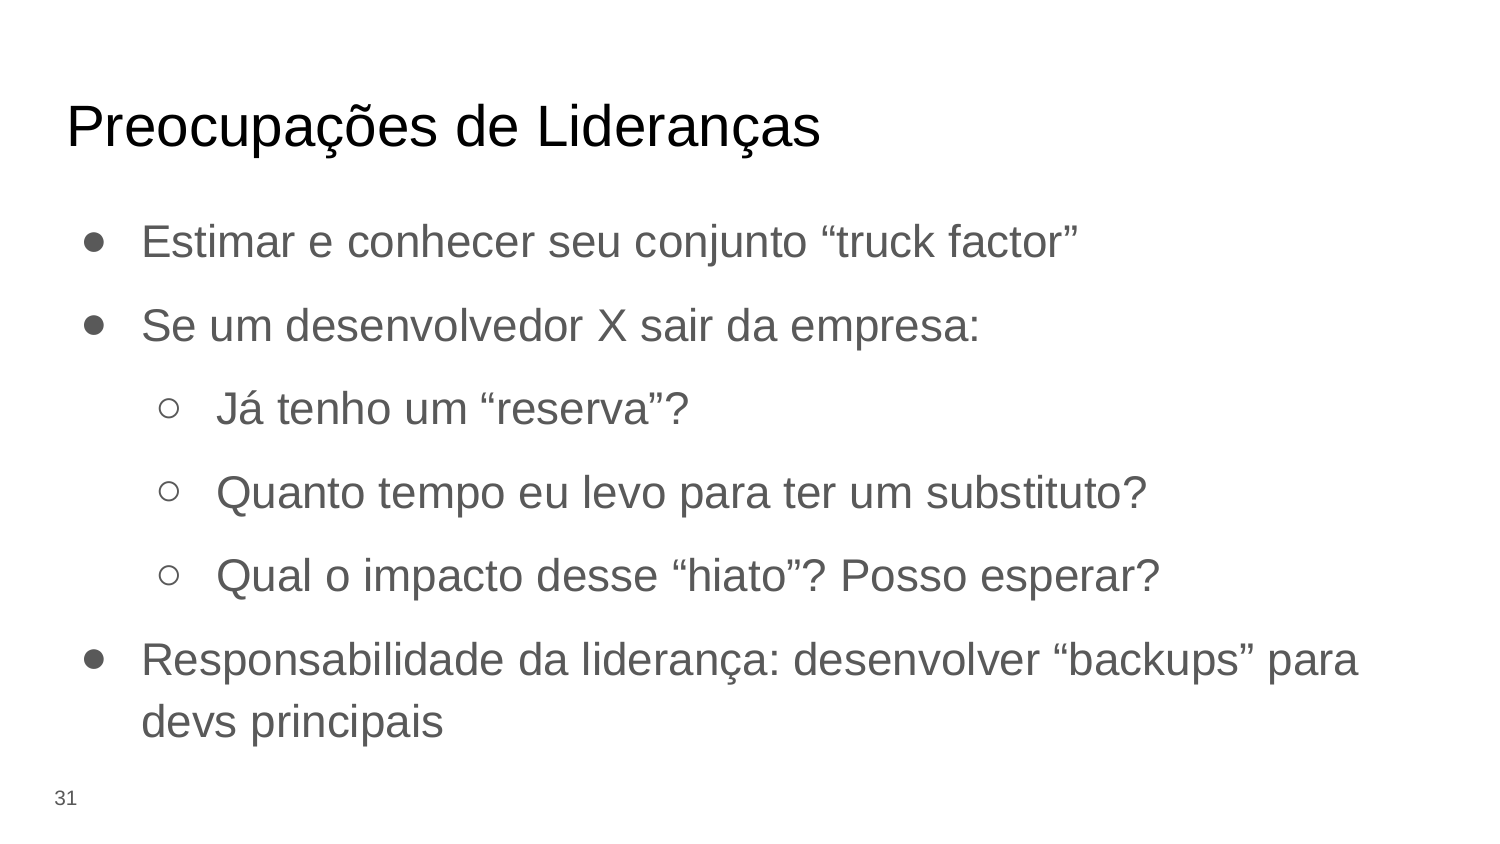

# Preocupações de Lideranças
Estimar e conhecer seu conjunto “truck factor”
Se um desenvolvedor X sair da empresa:
Já tenho um “reserva”?
Quanto tempo eu levo para ter um substituto?
Qual o impacto desse “hiato”? Posso esperar?
Responsabilidade da liderança: desenvolver “backups” para devs principais

31